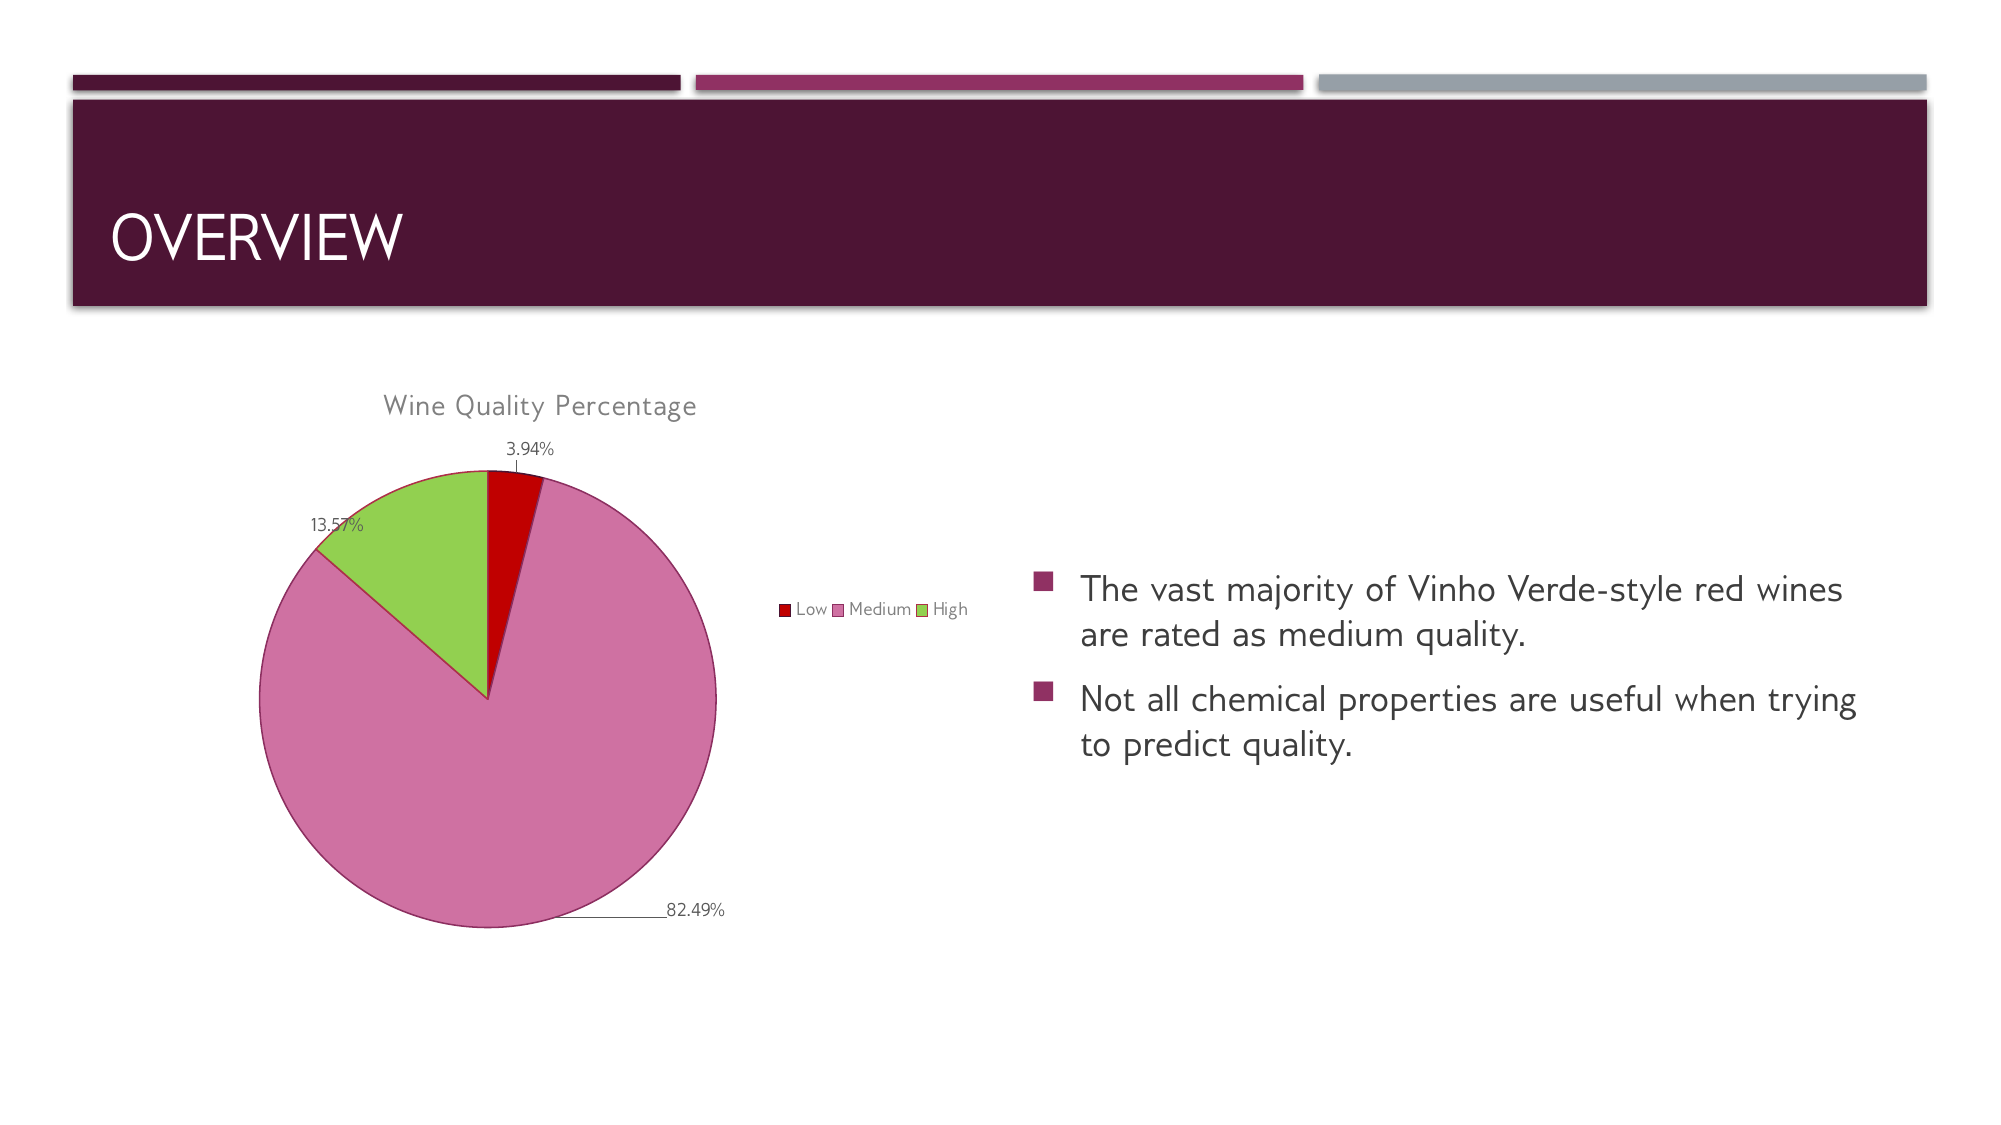

# overview

### Chart: Wine Quality Percentage

| Category |  |
|---|---|
| Low | 0.039399624765478425 |
| Medium | 0.8248905565978737 |
| High | 0.1357098186366479 |
The vast majority of Vinho Verde-style red wines are rated as medium quality.
Not all chemical properties are useful when trying to predict quality.